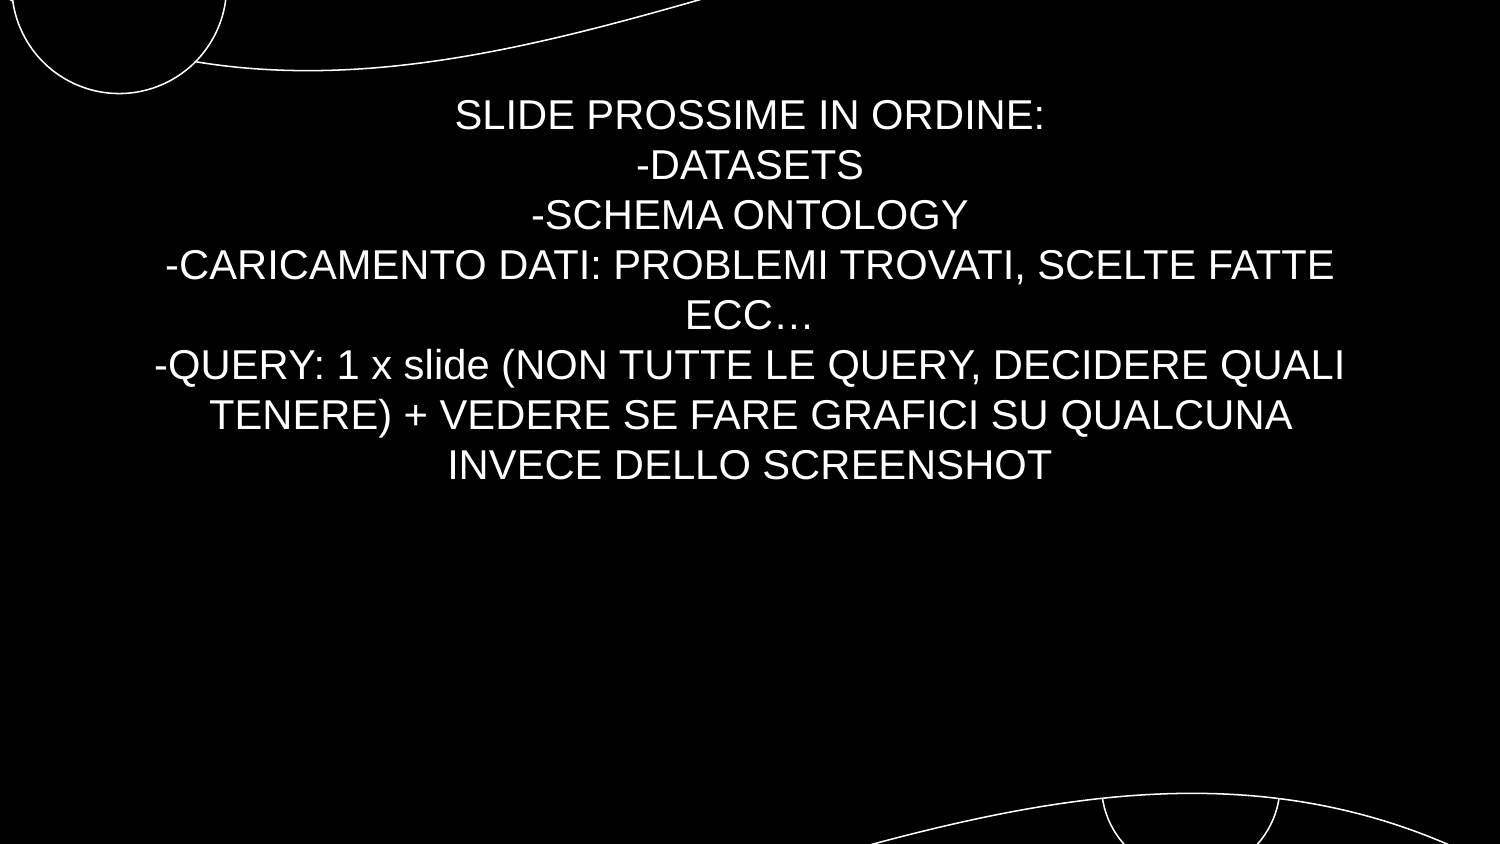

# SLIDE PROSSIME IN ORDINE: -DATASETS -SCHEMA ONTOLOGY -CARICAMENTO DATI: PROBLEMI TROVATI, SCELTE FATTE ECC… -QUERY: 1 x slide (NON TUTTE LE QUERY, DECIDERE QUALI TENERE) + VEDERE SE FARE GRAFICI SU QUALCUNA INVECE DELLO SCREENSHOT